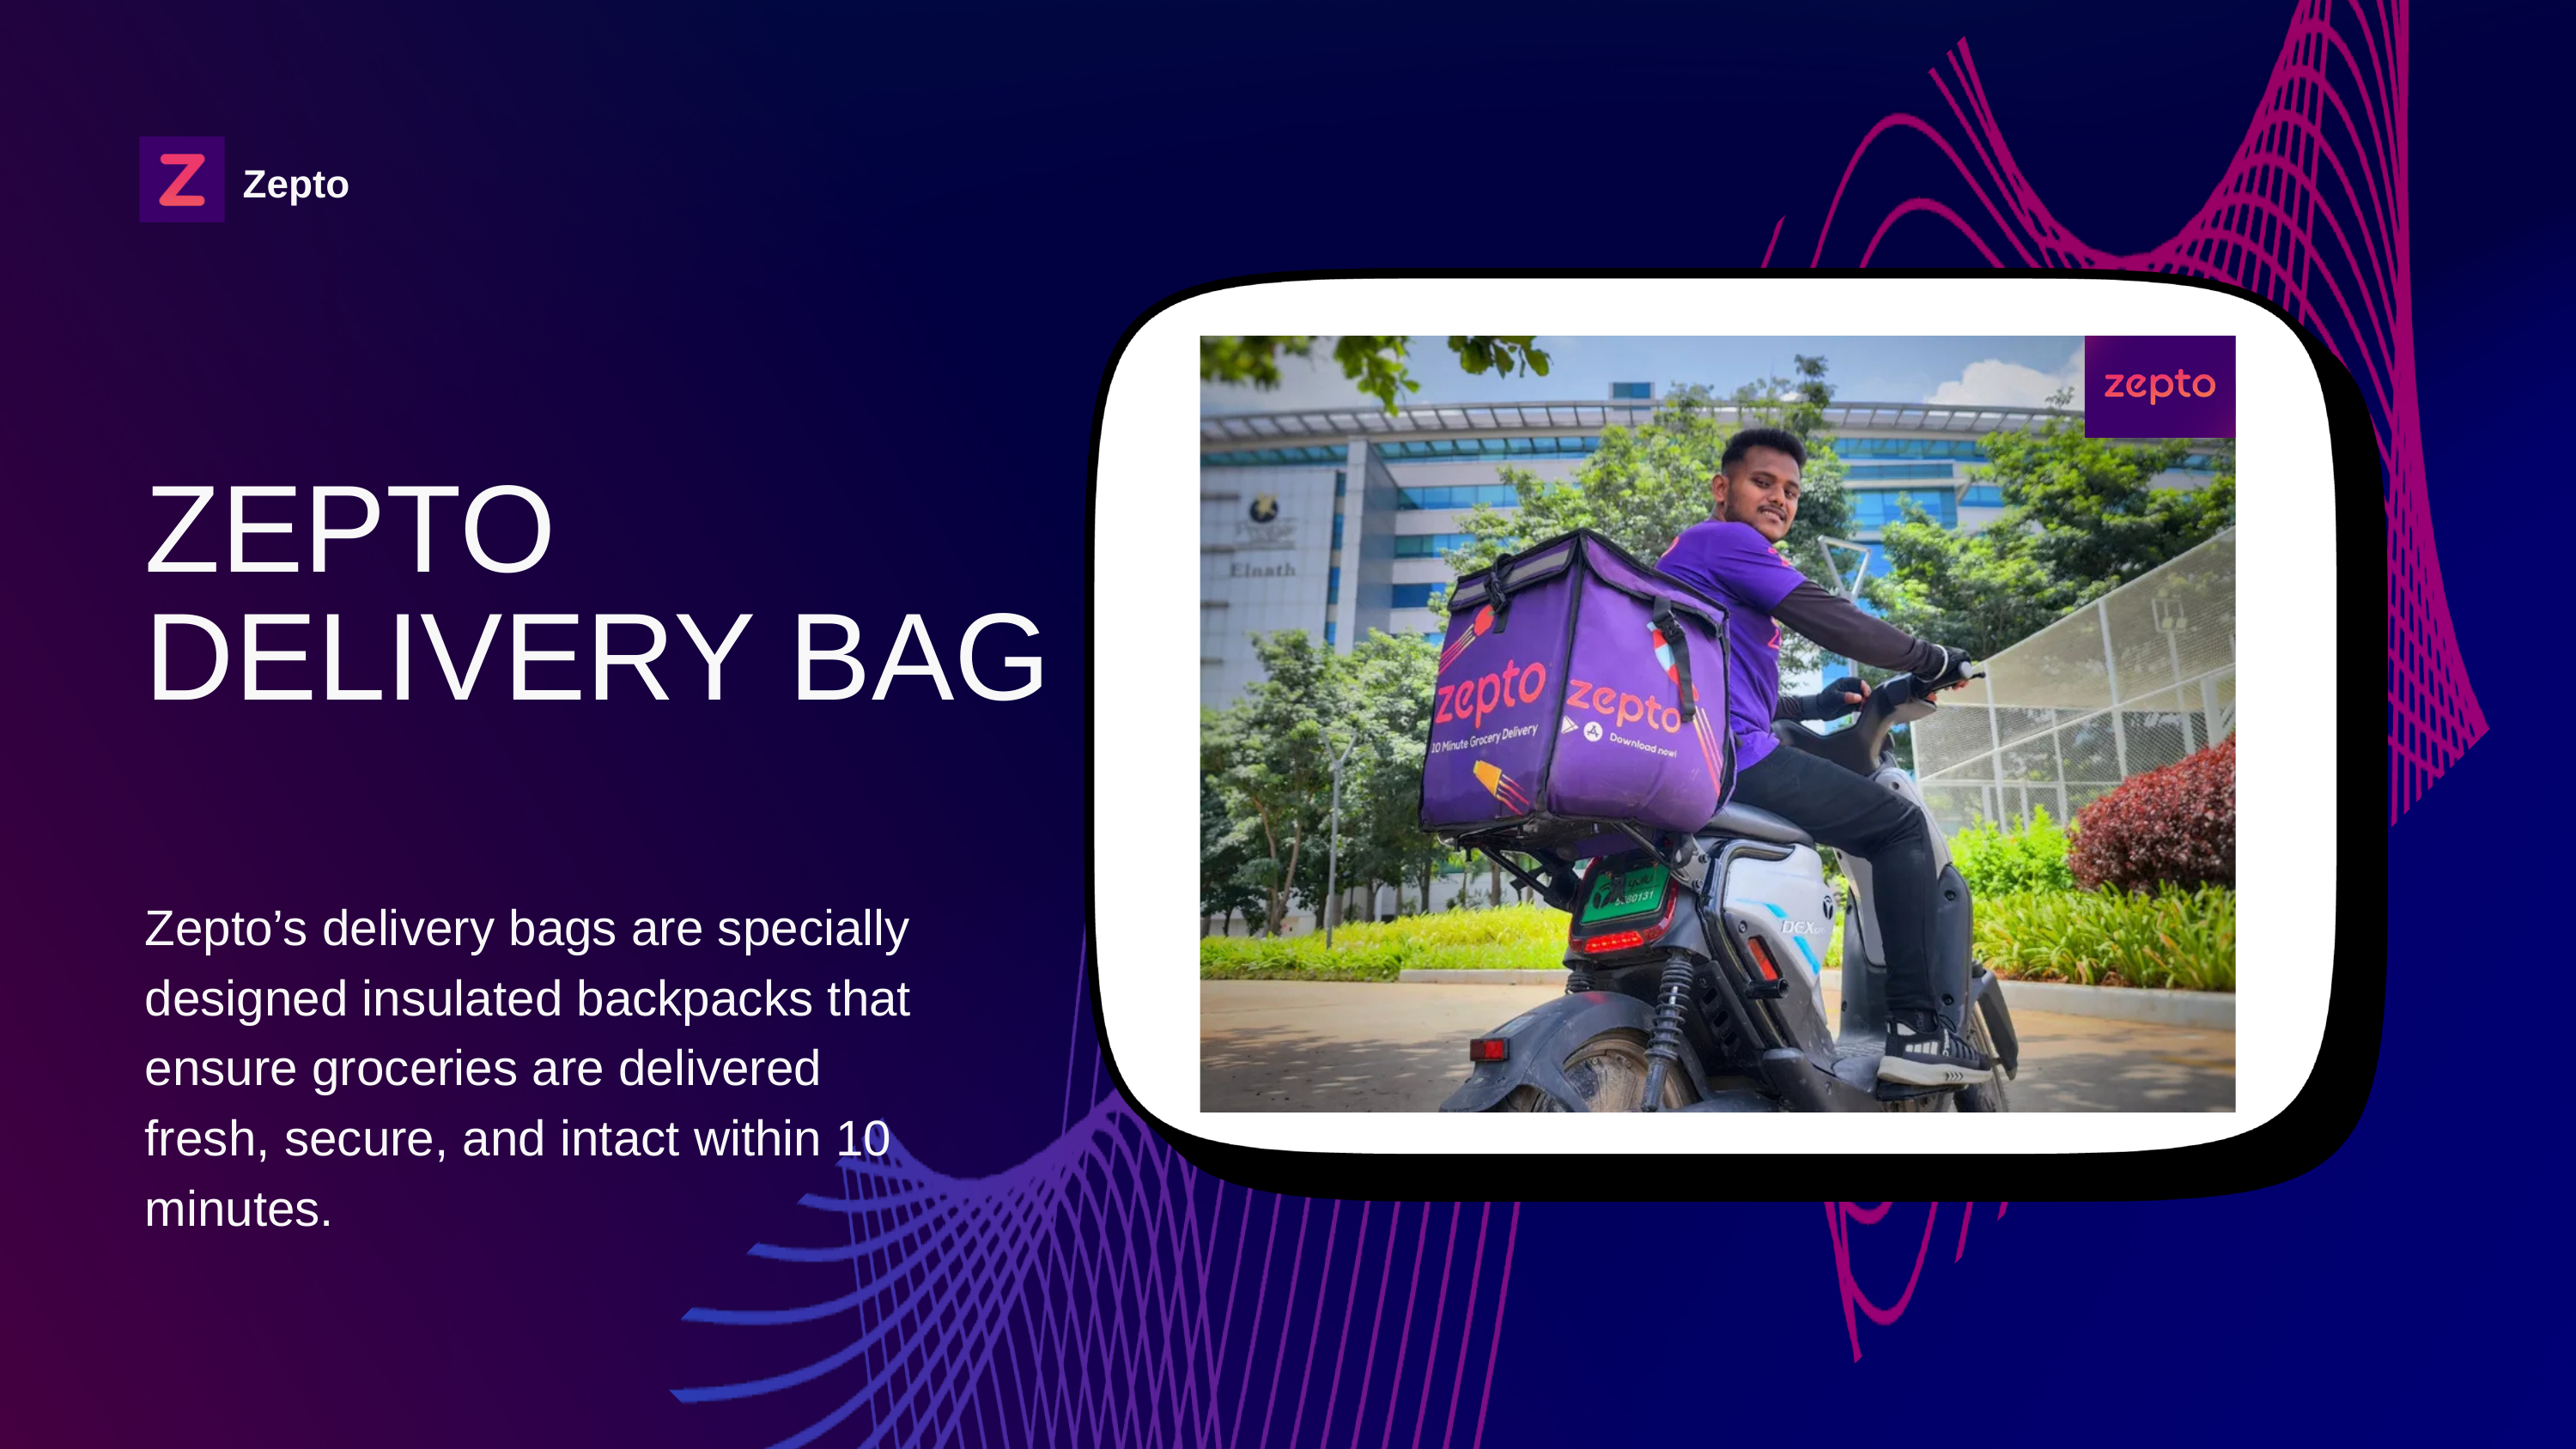

Zepto

ZEPTO DELIVERY BAG
Zepto’s delivery bags are specially designed insulated backpacks that ensure groceries are delivered fresh, secure, and intact within 10 minutes.